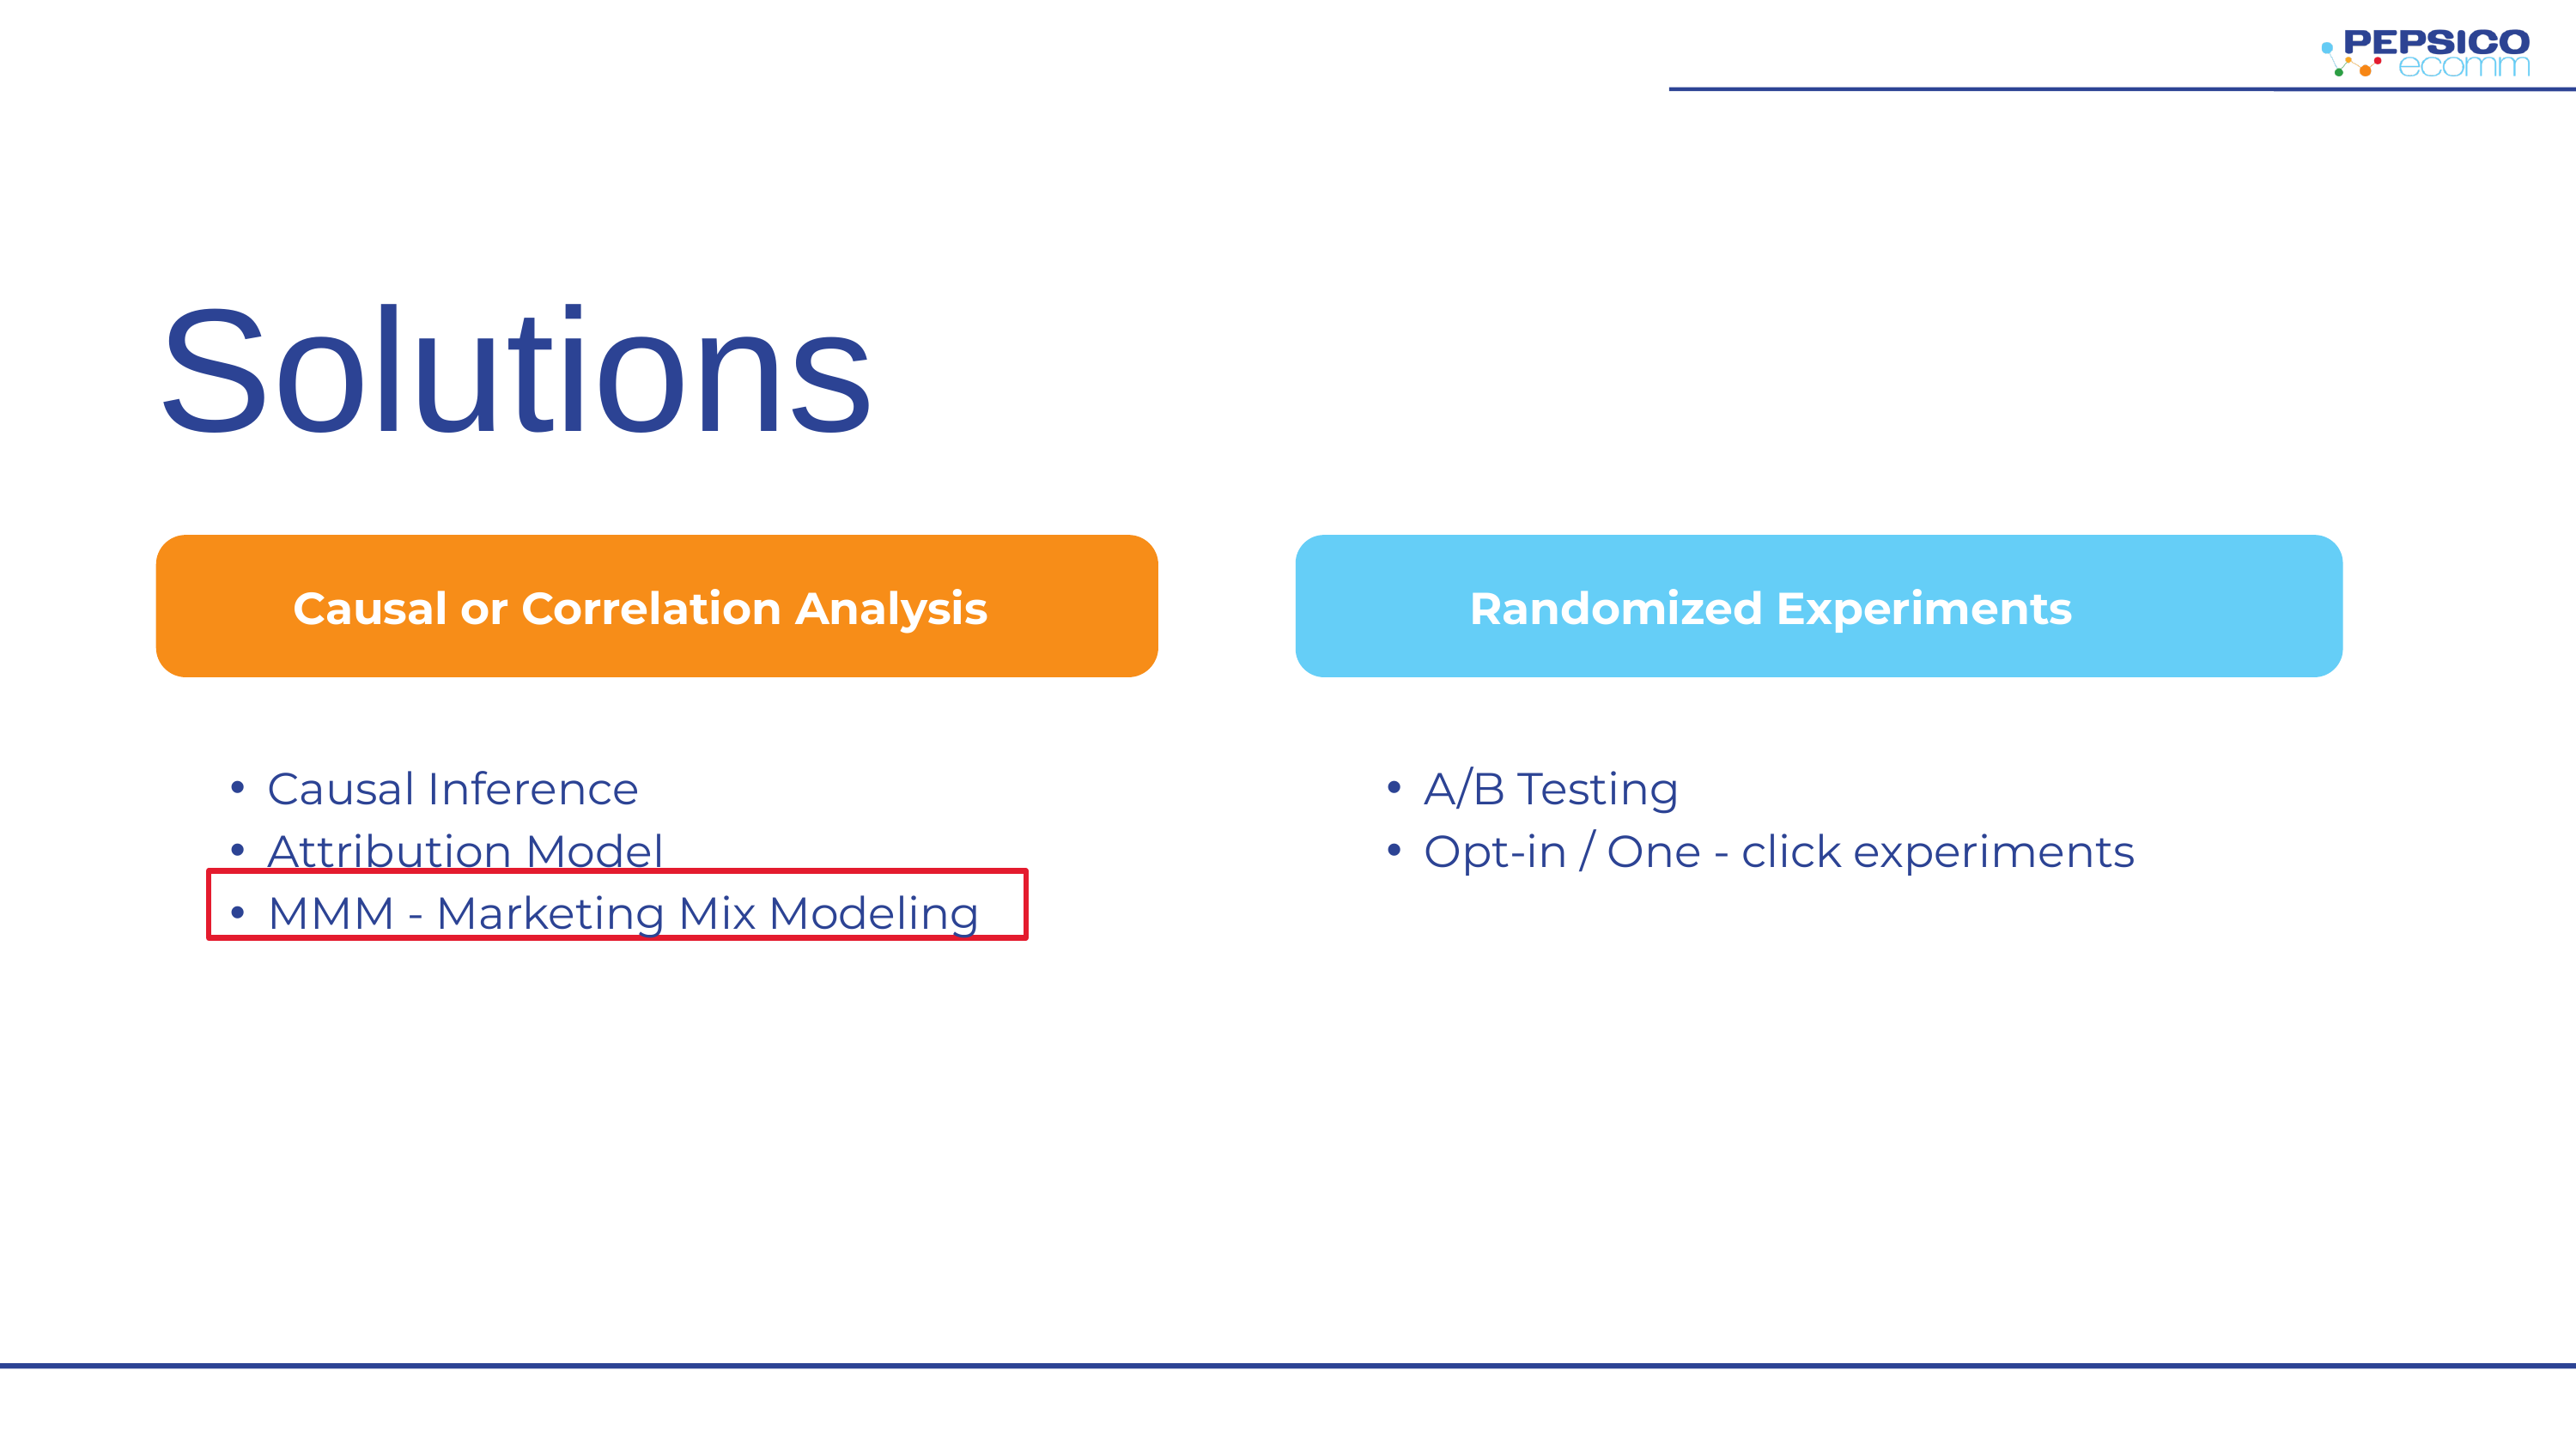

Solutions

Casual or Correlation Analysis

EXPERIMENTS
Causal or Correlation Analysis
Randomized Experiments
Causal Inference
Attribution Model
MMM - Marketing Mix Modeling
A/B Testing
Opt-in / One - click experiments